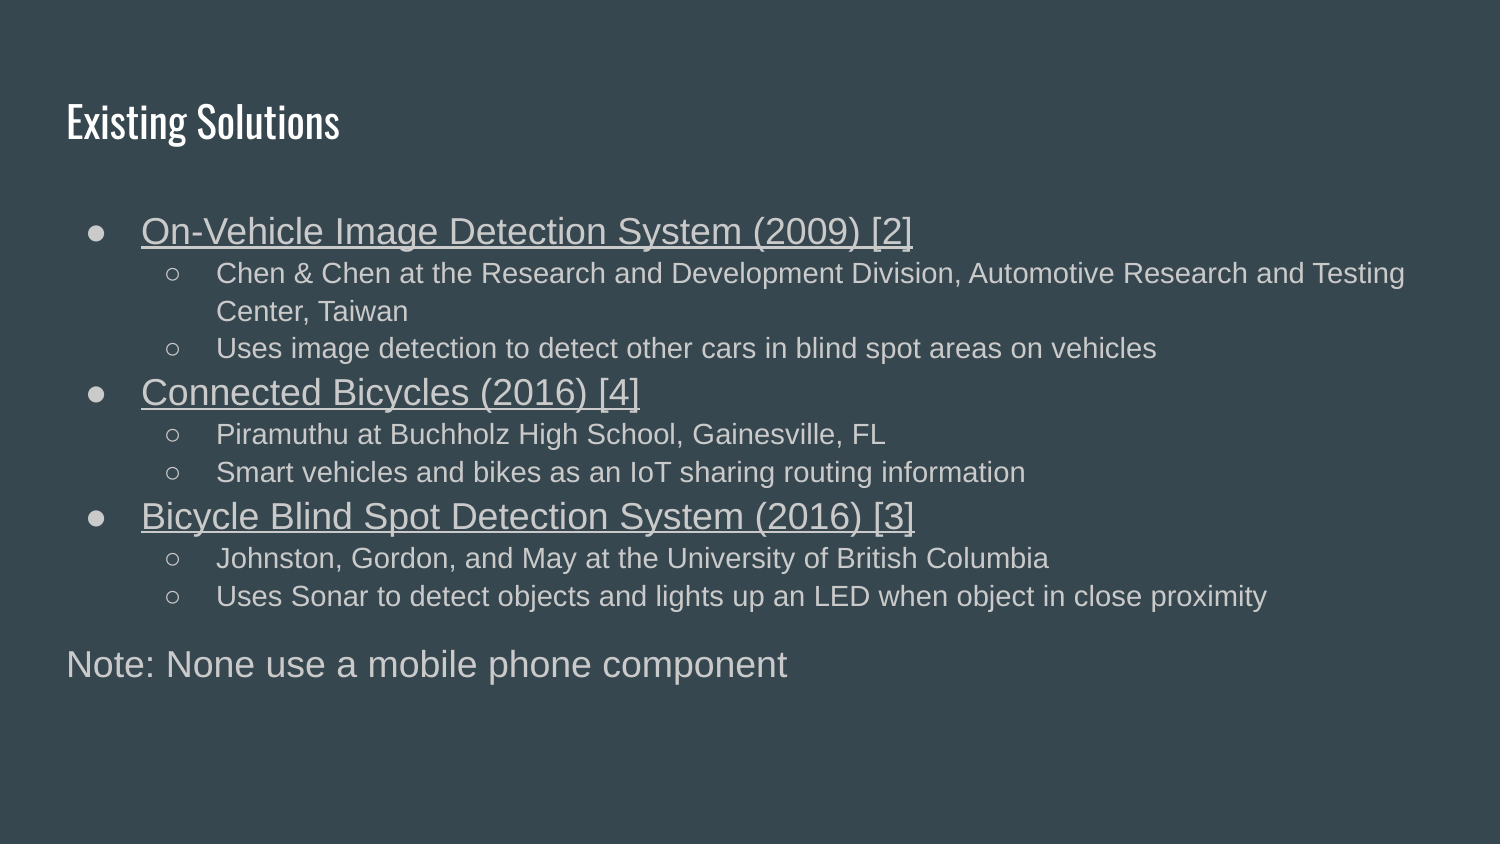

# Existing Solutions
On-Vehicle Image Detection System (2009) [2]
Chen & Chen at the Research and Development Division, Automotive Research and Testing Center, Taiwan
Uses image detection to detect other cars in blind spot areas on vehicles
Connected Bicycles (2016) [4]
Piramuthu at Buchholz High School, Gainesville, FL
Smart vehicles and bikes as an IoT sharing routing information
Bicycle Blind Spot Detection System (2016) [3]
Johnston, Gordon, and May at the University of British Columbia
Uses Sonar to detect objects and lights up an LED when object in close proximity
Note: None use a mobile phone component